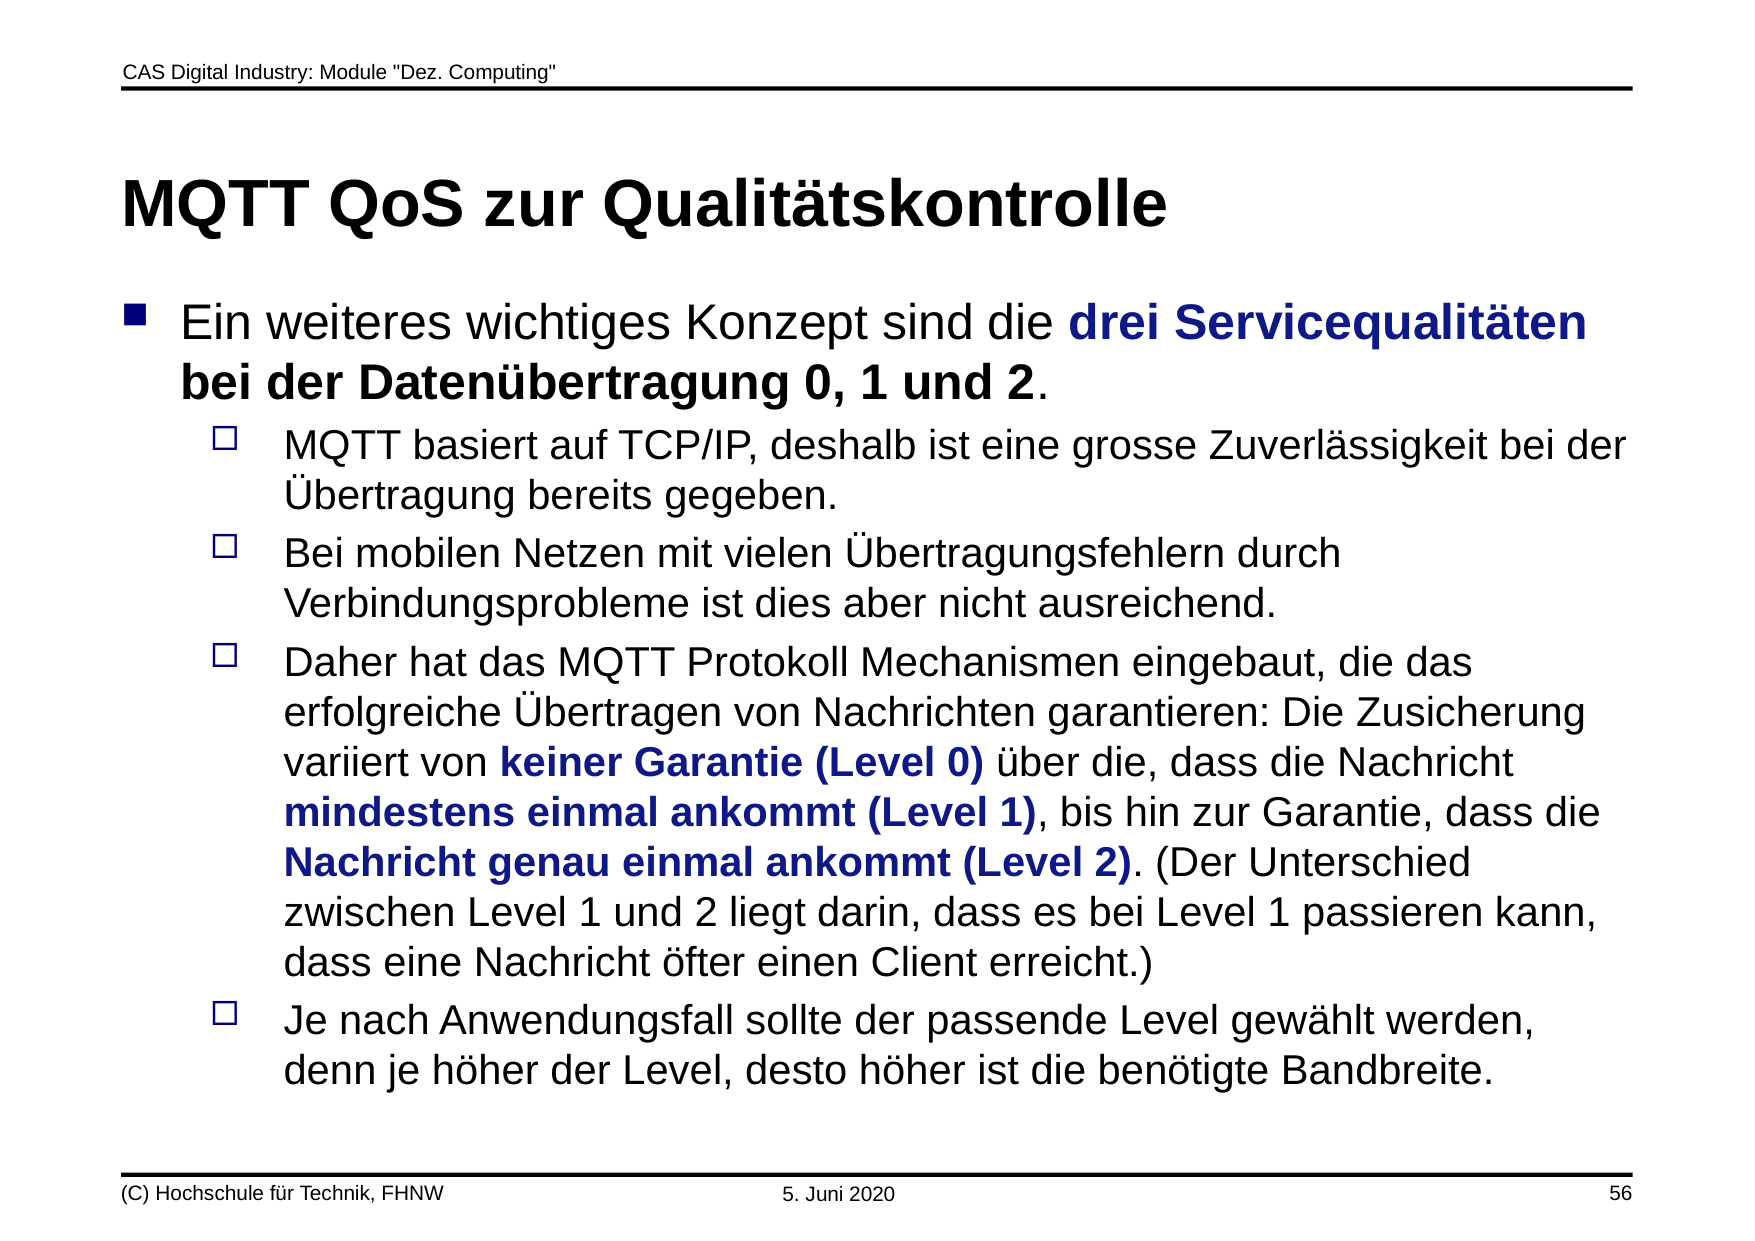

# MQTT QoS zur Qualitätskontrolle
Ein weiteres wichtiges Konzept sind die drei Servicequalitäten bei der Datenübertragung 0, 1 und 2.
MQTT basiert auf TCP/IP, deshalb ist eine grosse Zuverlässigkeit bei der Übertragung bereits gegeben.
Bei mobilen Netzen mit vielen Übertragungsfehlern durch Verbindungsprobleme ist dies aber nicht ausreichend.
Daher hat das MQTT Protokoll Mechanismen eingebaut, die das erfolgreiche Übertragen von Nachrichten garantieren: Die Zusicherung variiert von keiner Garantie (Level 0) über die, dass die Nachricht mindestens einmal ankommt (Level 1), bis hin zur Garantie, dass die Nachricht genau einmal ankommt (Level 2). (Der Unterschied zwischen Level 1 und 2 liegt darin, dass es bei Level 1 passieren kann, dass eine Nachricht öfter einen Client erreicht.)
Je nach Anwendungsfall sollte der passende Level gewählt werden, denn je höher der Level, desto höher ist die benötigte Bandbreite.

(C) Hochschule für Technik, FHNW
5. Juni 2020
56